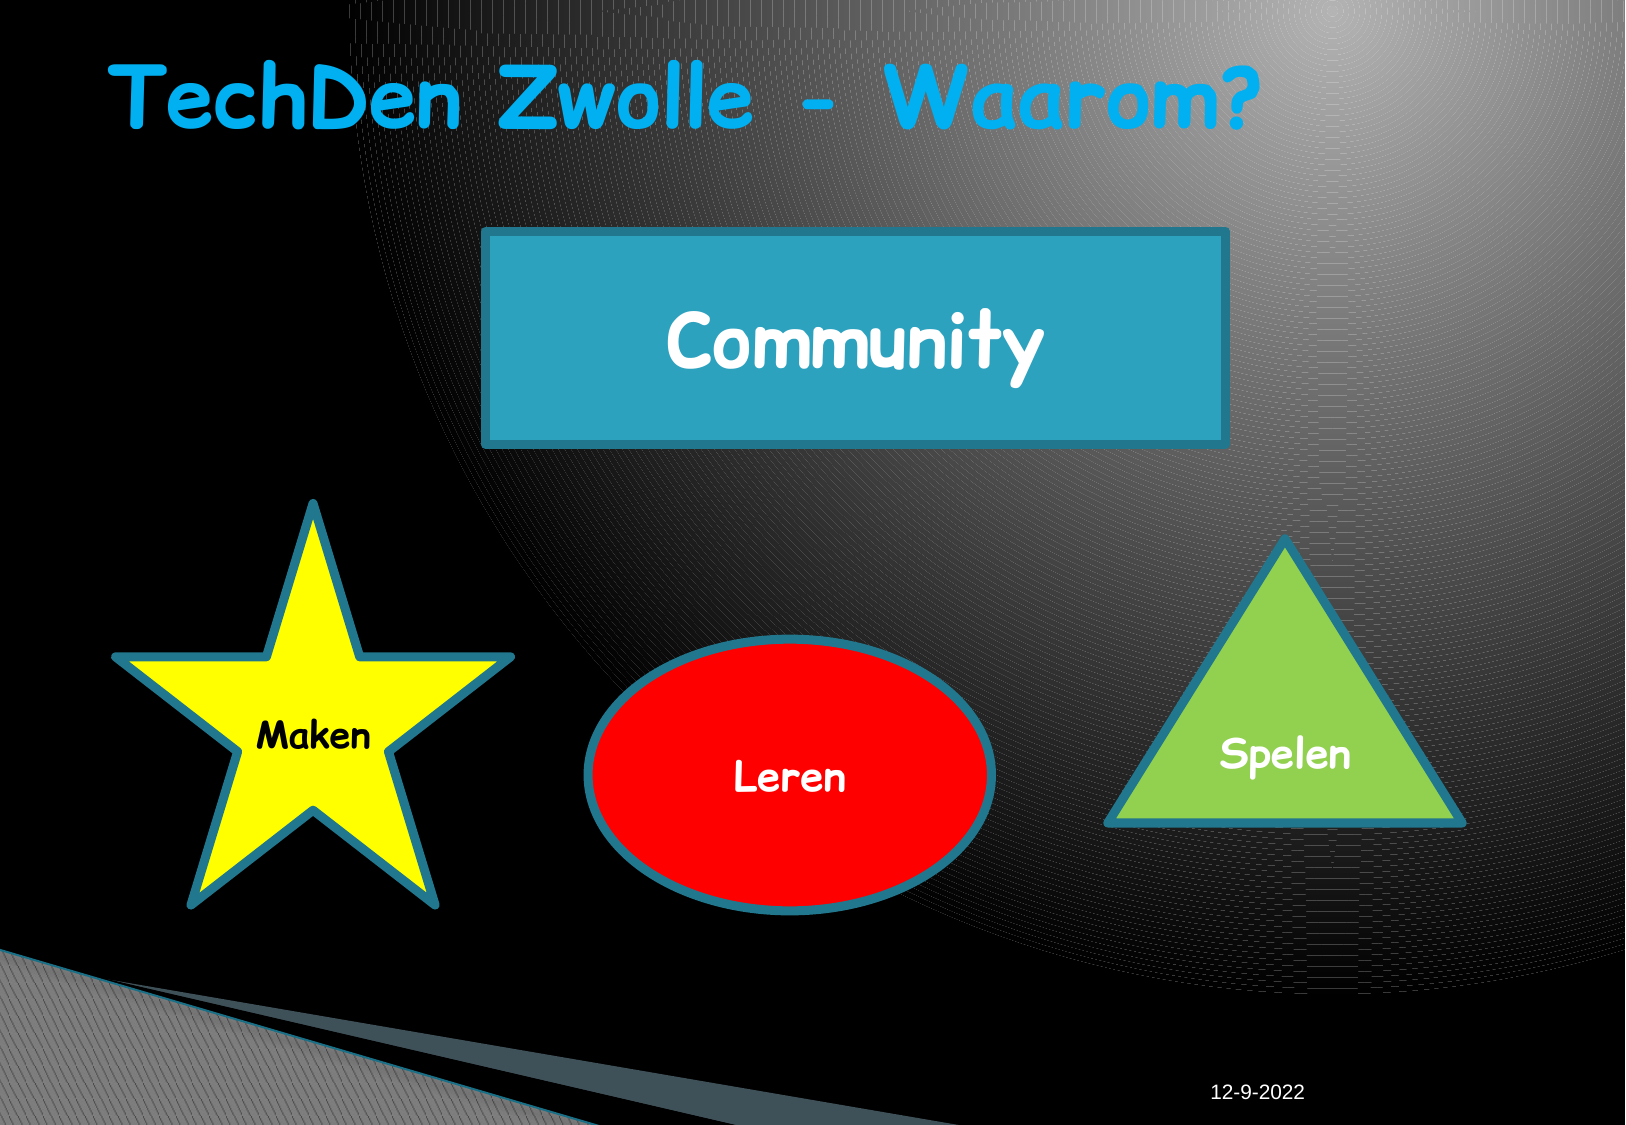

# TechDen Zwolle - Waarom?

Community
Maken
Spelen
Leren
12-9-2022